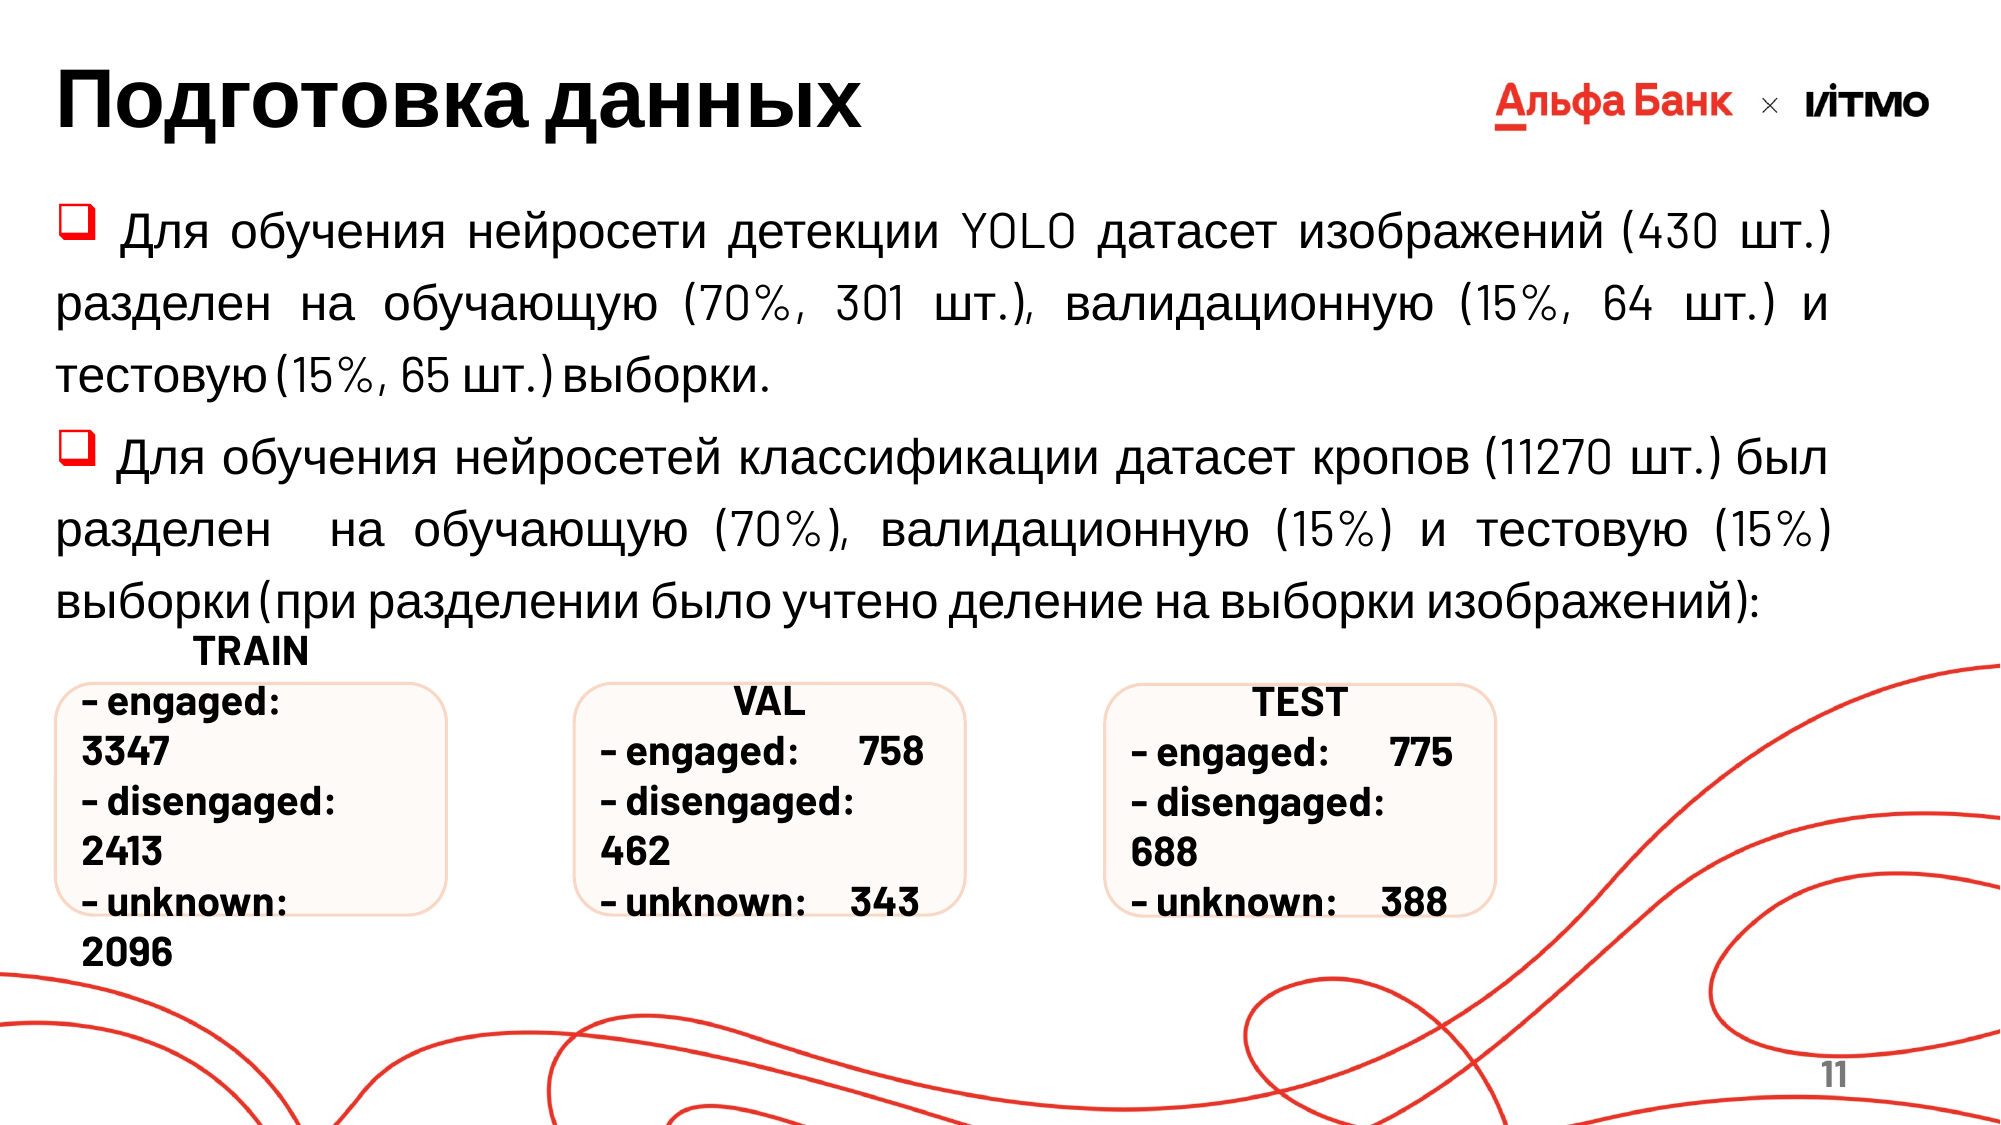

Подготовка данных

 Для обучения нейросети детекции YOLO датасет изображений (430 шт.) разделен на обучающую (70%, 301 шт.), валидационную (15%, 64 шт.) и тестовую (15%, 65 шт.) выборки.
 Для обучения нейросетей классификации датасет кропов (11270 шт.) был разделен  на обучающую (70%), валидационную (15%) и тестовую (15%) выборки (при разделении было учтено деление на выборки изображений):
TRAIN
- engaged:       3347
- disengaged:  2413
- unknown:     2096
VAL
- engaged:       758
- disengaged:  462
- unknown:     343
TEST
- engaged:       775
- disengaged:  688
- unknown:     388
11